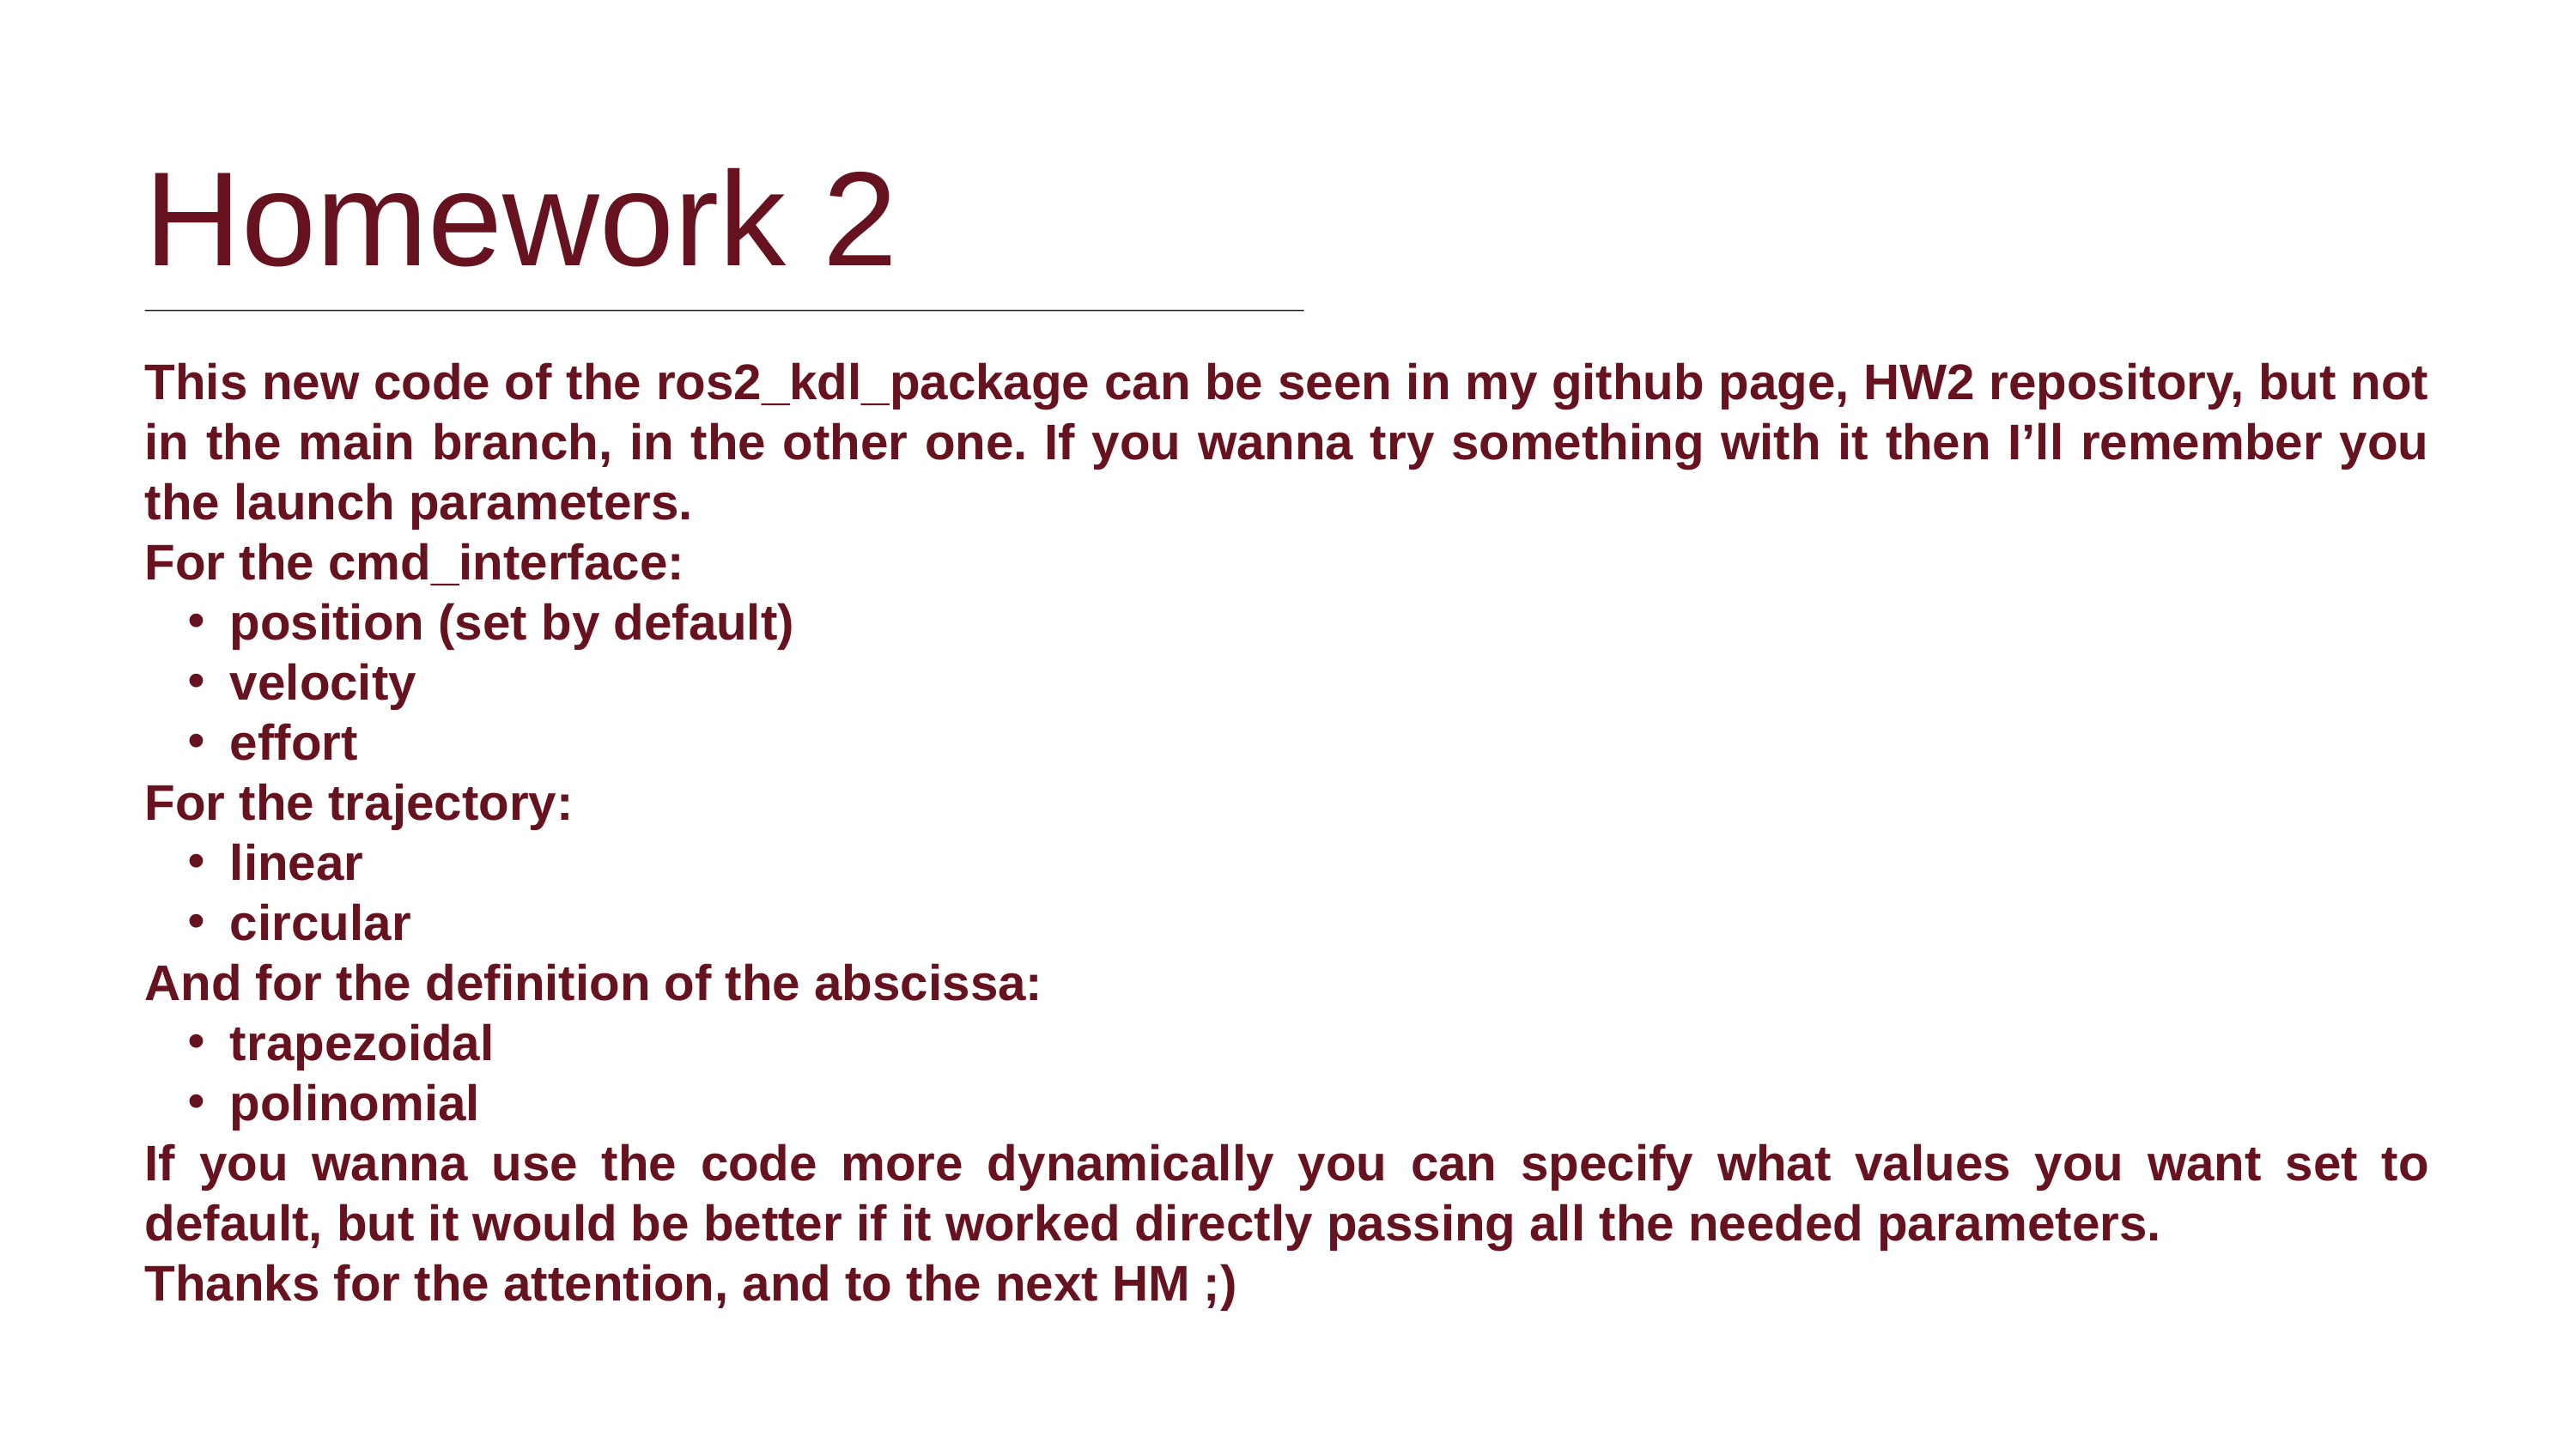

Homework 2

This new code of the ros2_kdl_package can be seen in my github page, HW2 repository, but not in the main branch, in the other one. If you wanna try something with it then I’ll remember you the launch parameters.
For the cmd_interface:
position (set by default)
velocity
effort
For the trajectory:
linear
circular
And for the definition of the abscissa:
trapezoidal
polinomial
If you wanna use the code more dynamically you can specify what values you want set to default, but it would be better if it worked directly passing all the needed parameters.
Thanks for the attention, and to the next HM ;)